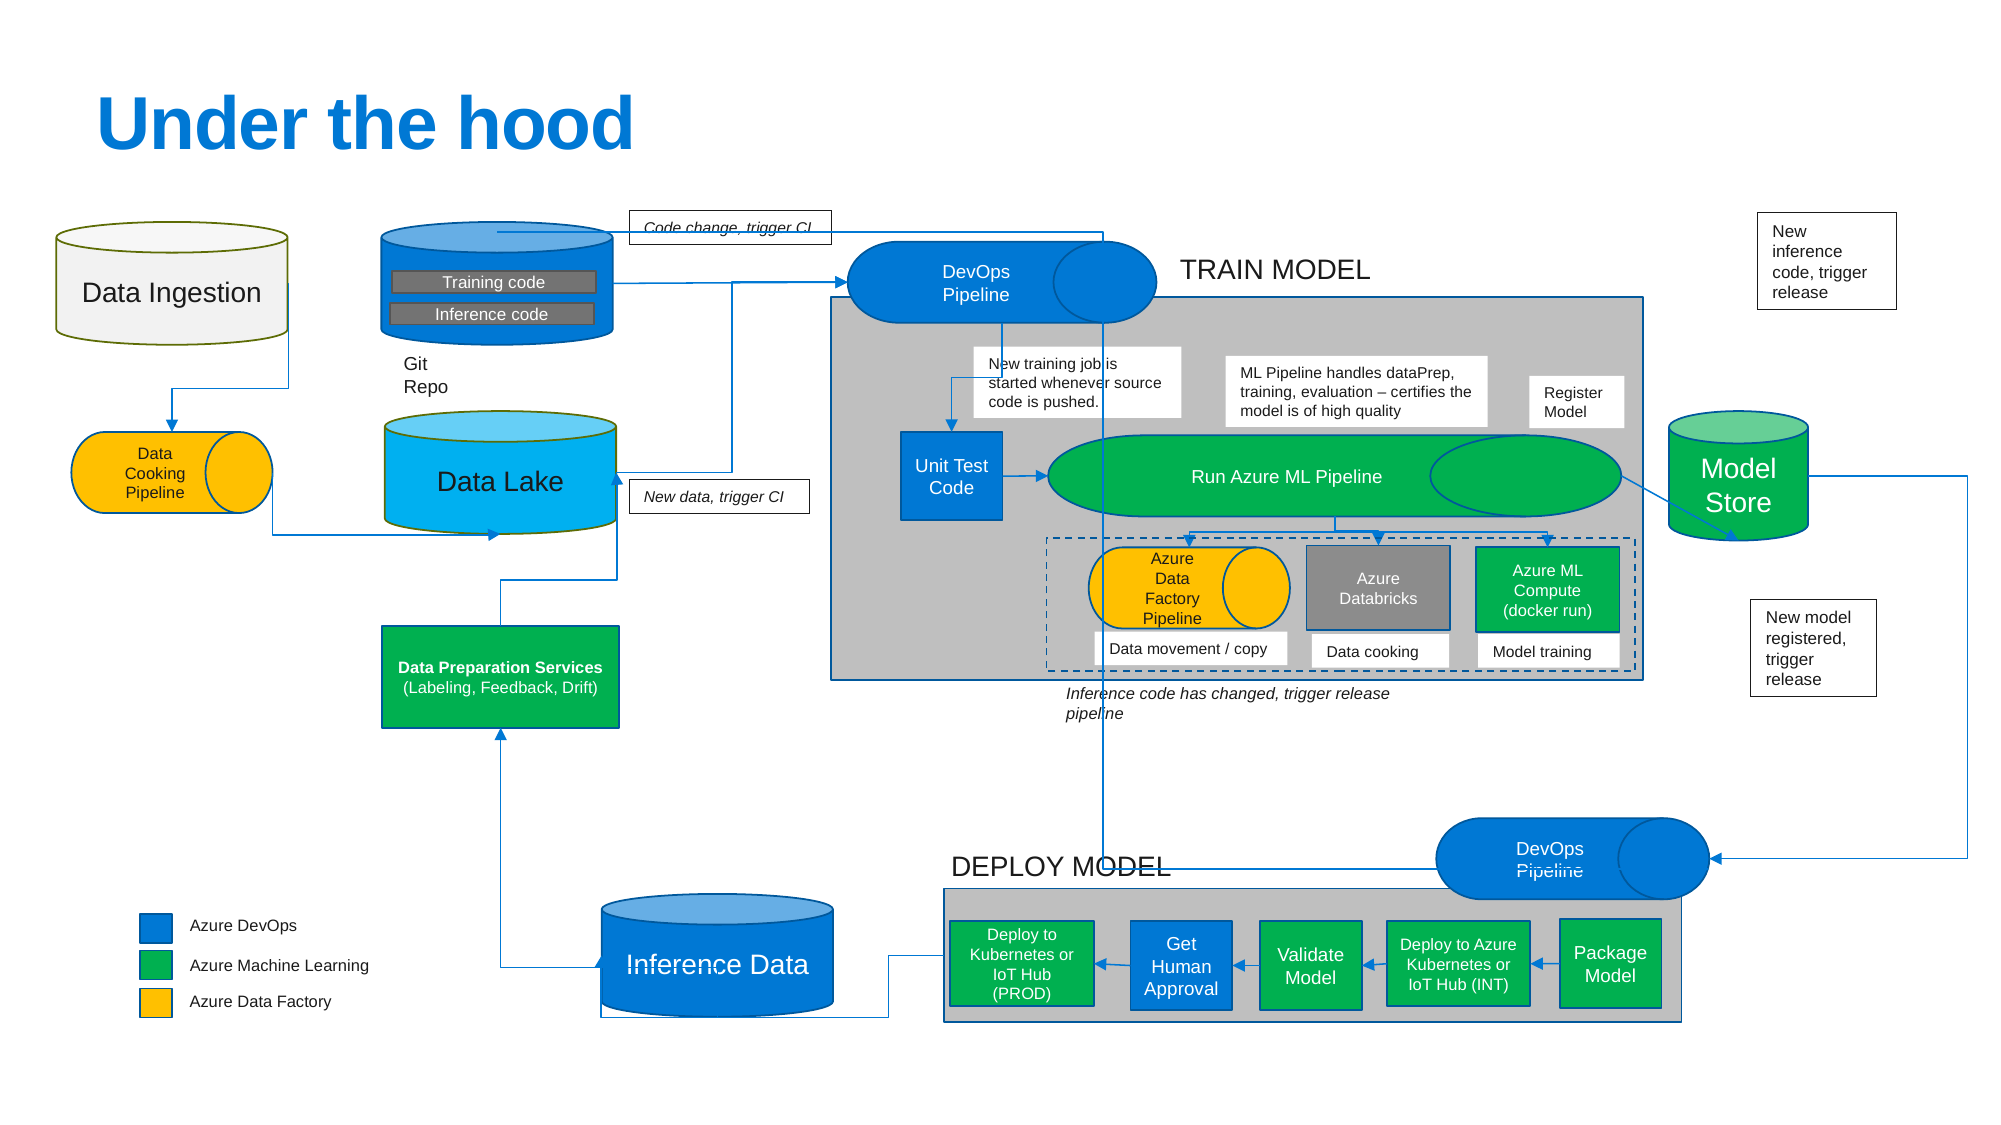

# Under the hood
Code change, trigger CI
New inference code, trigger release
Data Ingestion

DevOps Pipeline
TRAIN MODEL
Training code

Inference code
Git Repo
New training job is started whenever source code is pushed.
ML Pipeline handles dataPrep, training, evaluation – certifies the model is of high quality
Register Model
Data Lake
Model Store
Unit Test Code
Data Cooking Pipeline
Run Azure ML Pipeline
New data, trigger CI

Azure Databricks
Azure Data Factory Pipeline
Azure ML Compute (docker run)
New model registered, trigger release
Data Preparation Services (Labeling, Feedback, Drift)
Data movement / copy
Model training
Data cooking
Inference code has changed, trigger release pipeline
DevOps Pipeline
DEPLOY MODEL

Inference Data
Azure DevOps

Package Model
Deploy to Kubernetes or IoT Hub
(PROD)
Get Human Approval
Validate Model
Deploy to Azure Kubernetes or IoT Hub (INT)
Azure Machine Learning

Azure Data Factory